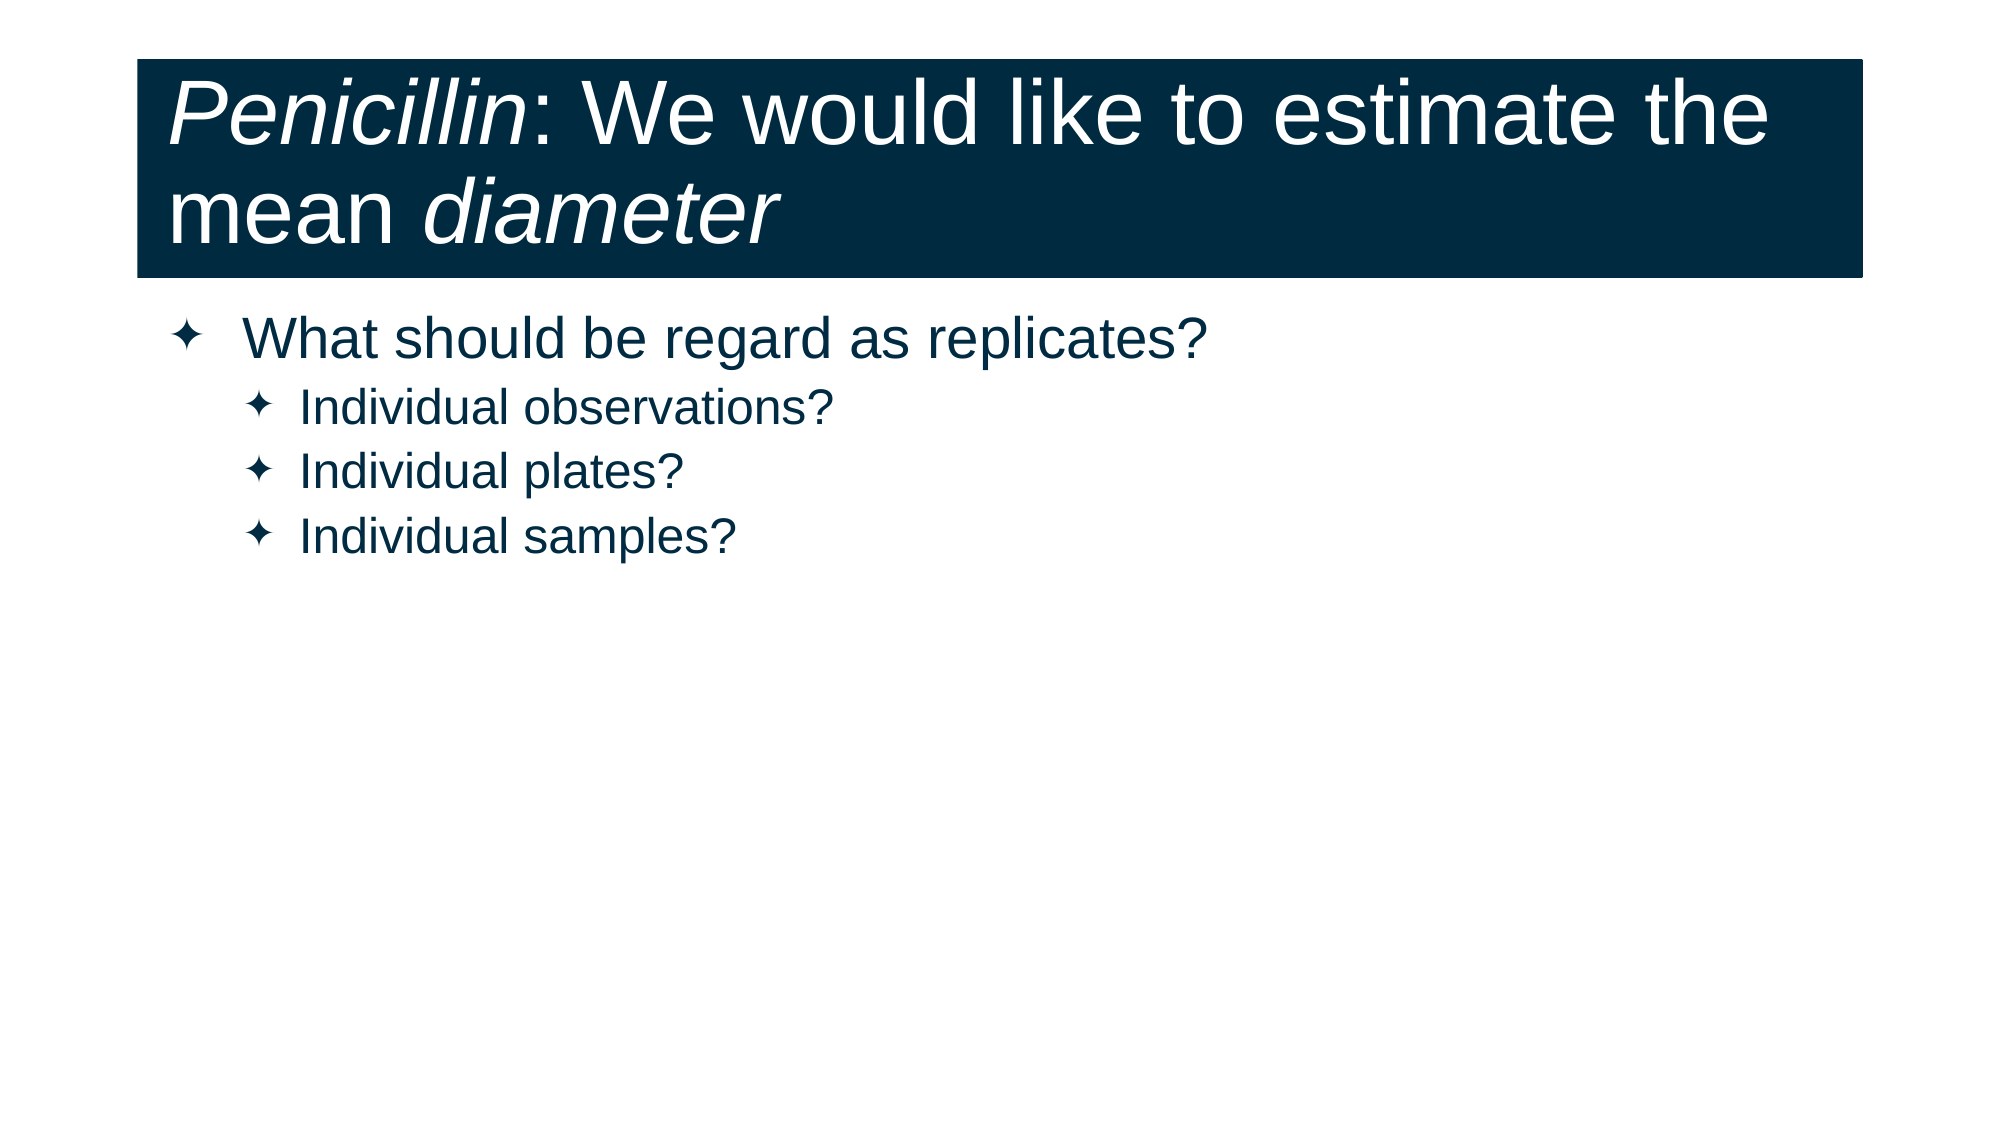

# Penicillin: We would like to estimate the mean diameter
What should be regard as replicates?
Individual observations?
Individual plates?
Individual samples?